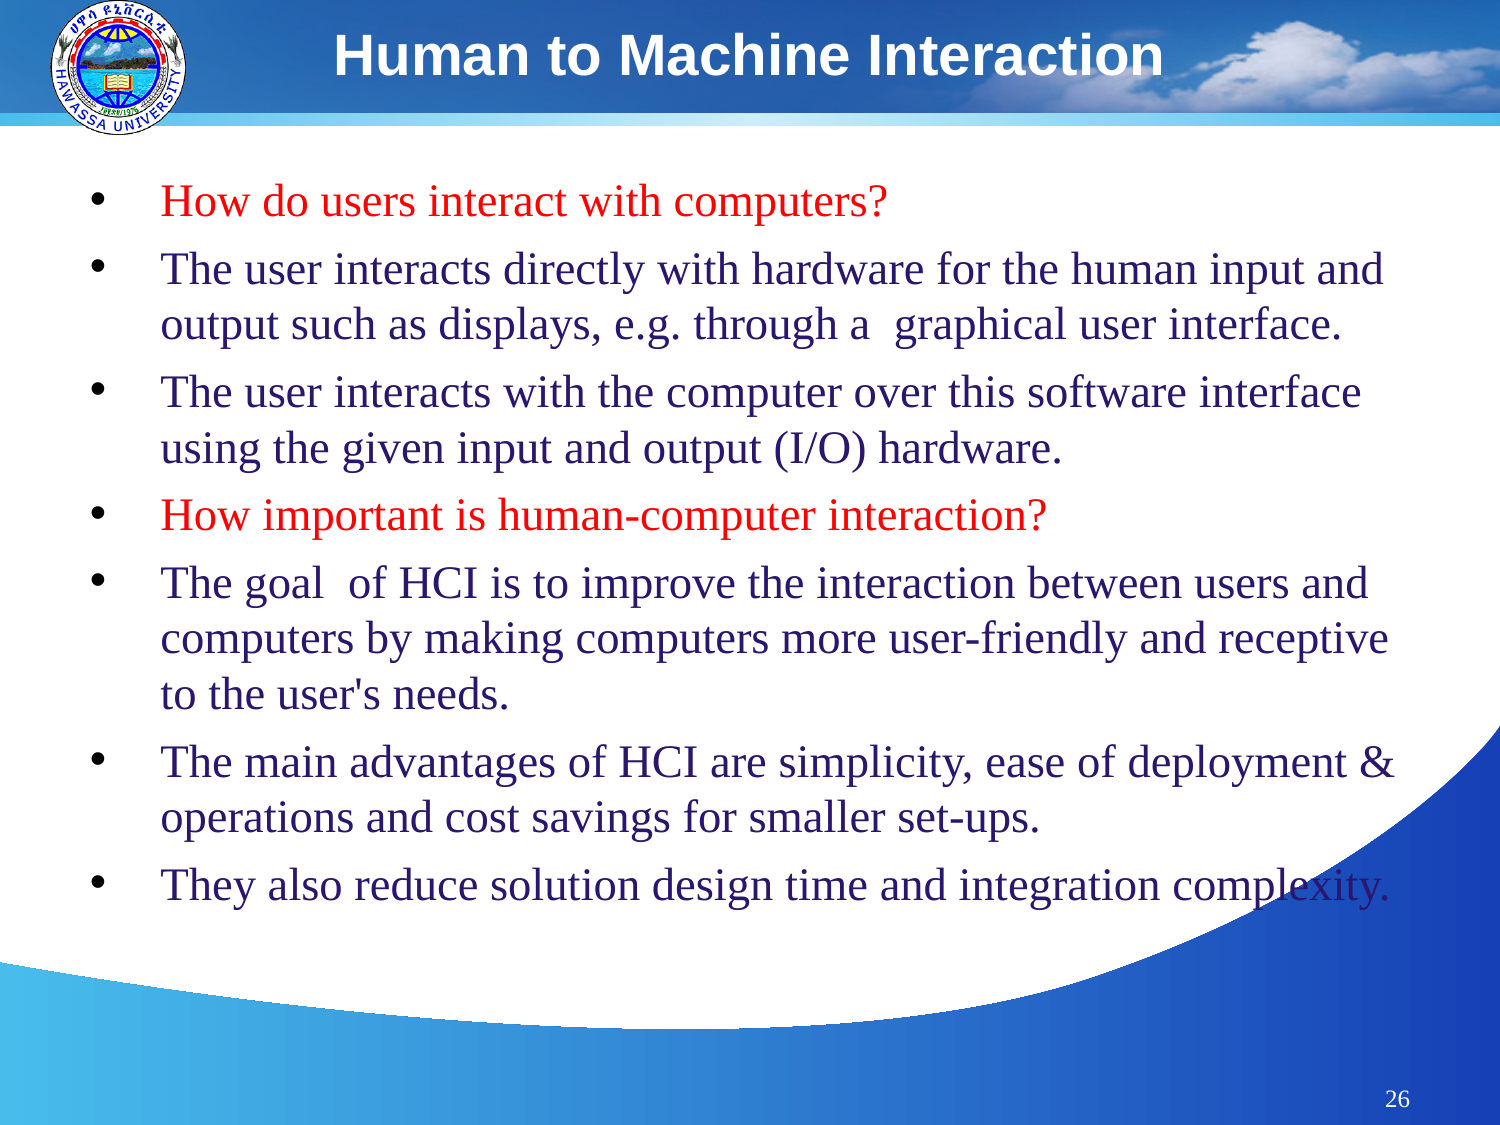

# Human to Machine Interaction
How do users interact with computers?
The user interacts directly with hardware for the human input and output such as displays, e.g. through a  graphical user interface.
The user interacts with the computer over this software interface using the given input and output (I/O) hardware.
How important is human-computer interaction?
The goal  of HCI is to improve the interaction between users and computers by making computers more user-friendly and receptive to the user's needs.
The main advantages of HCI are simplicity, ease of deployment & operations and cost savings for smaller set-ups.
They also reduce solution design time and integration complexity.
26